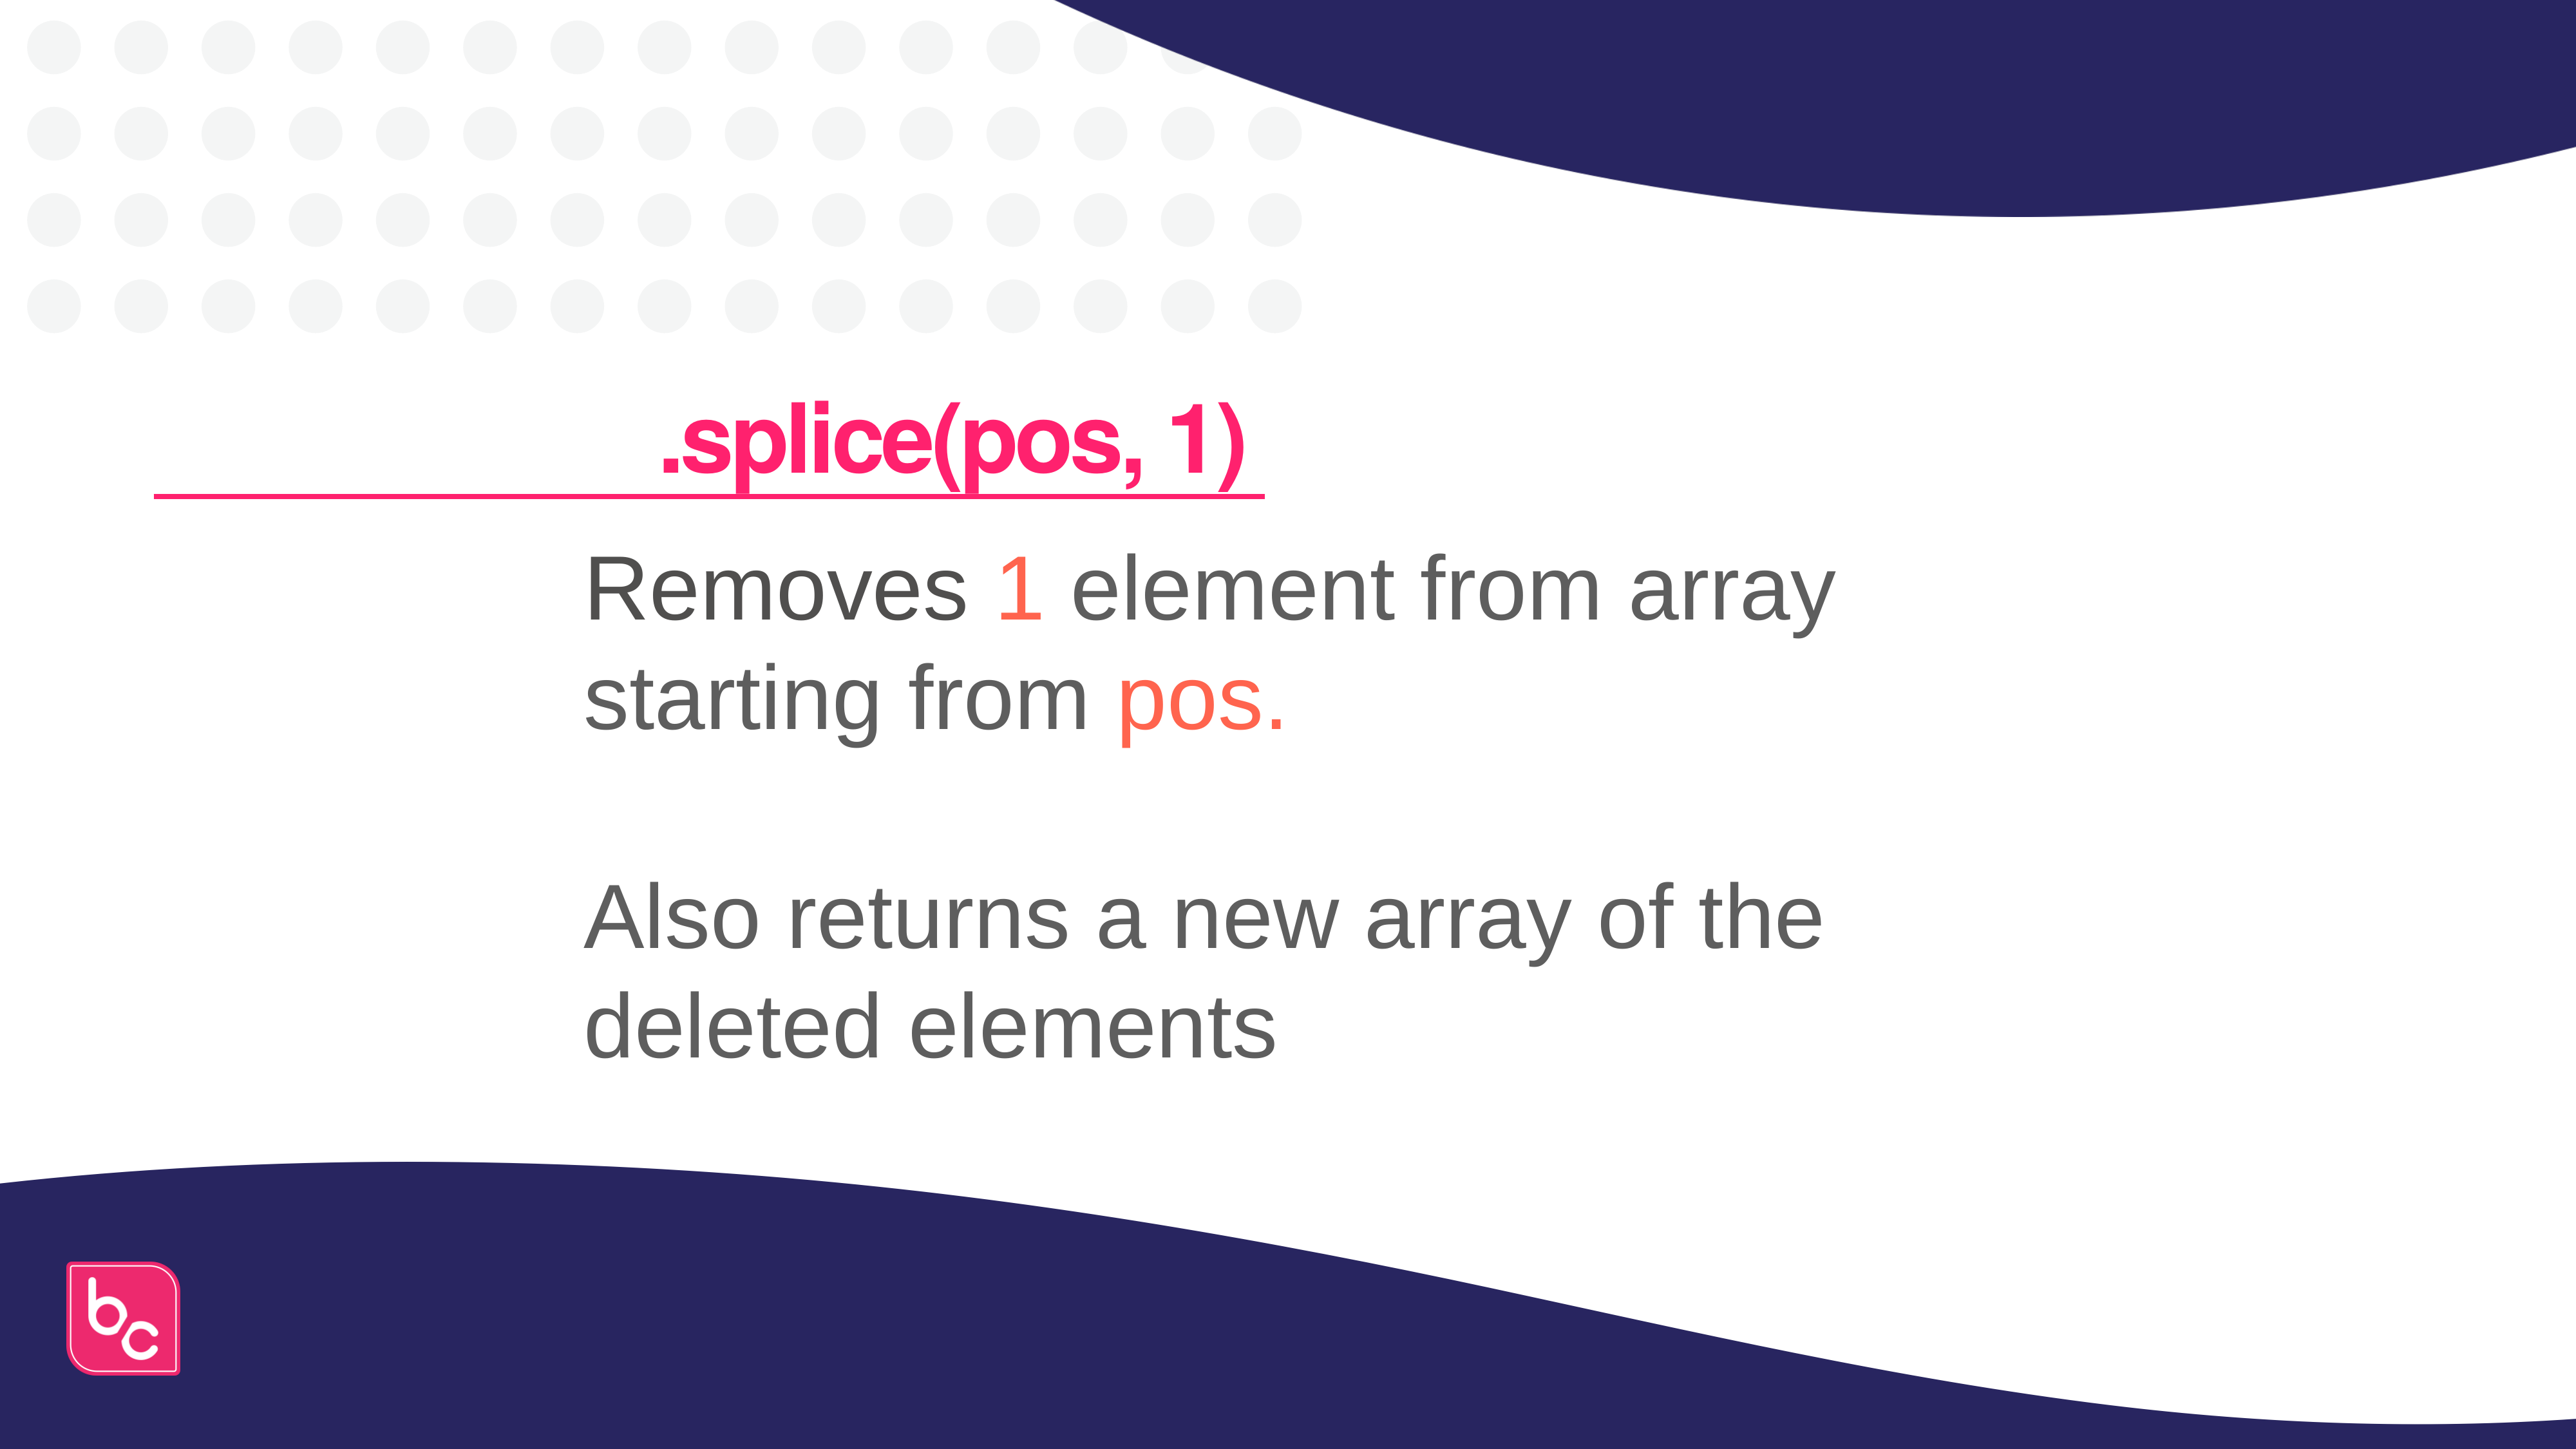

# .splice(pos, 1)
Removes 1 element from array starting from pos.

Also returns a new array of the deleted elements